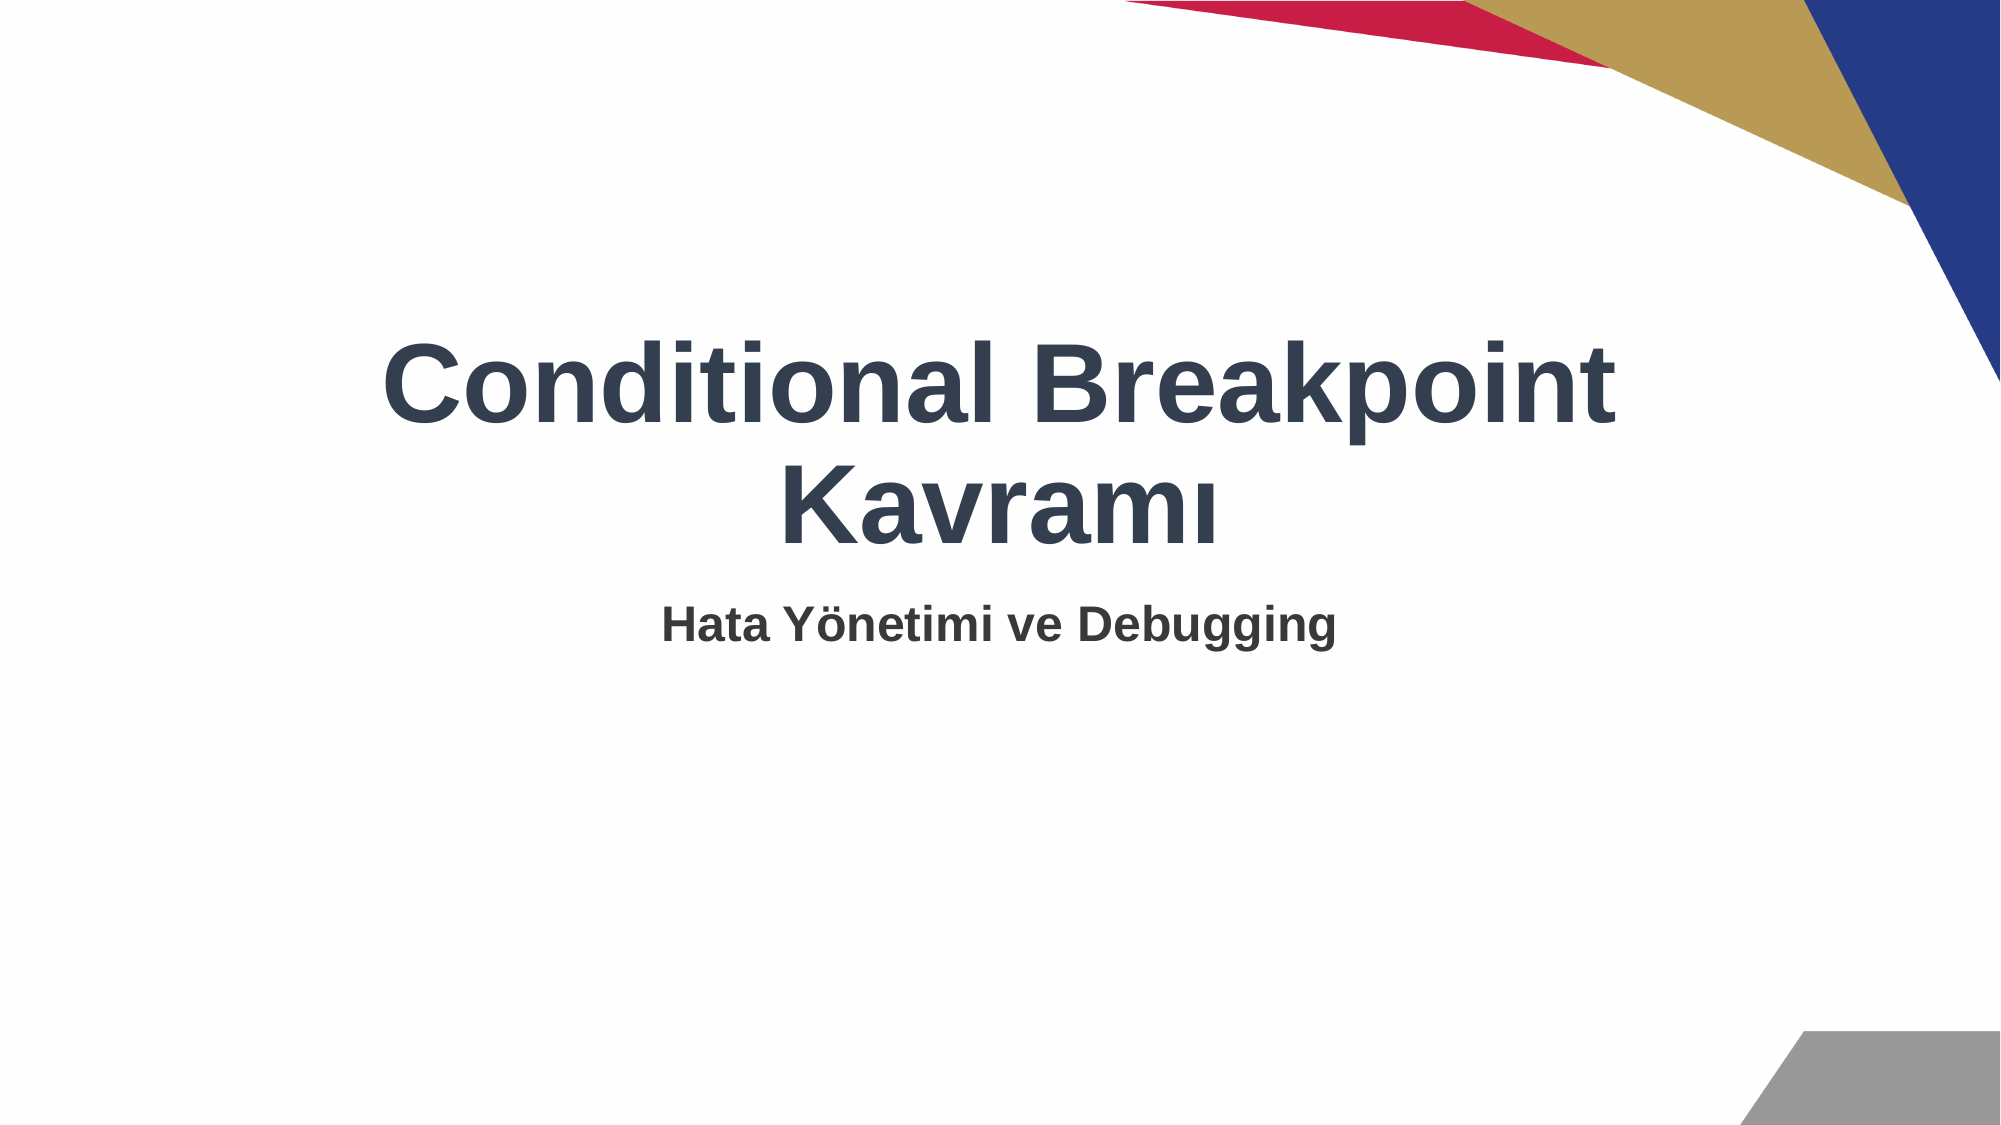

# Conditional Breakpoint Kavramı
Hata Yönetimi ve Debugging